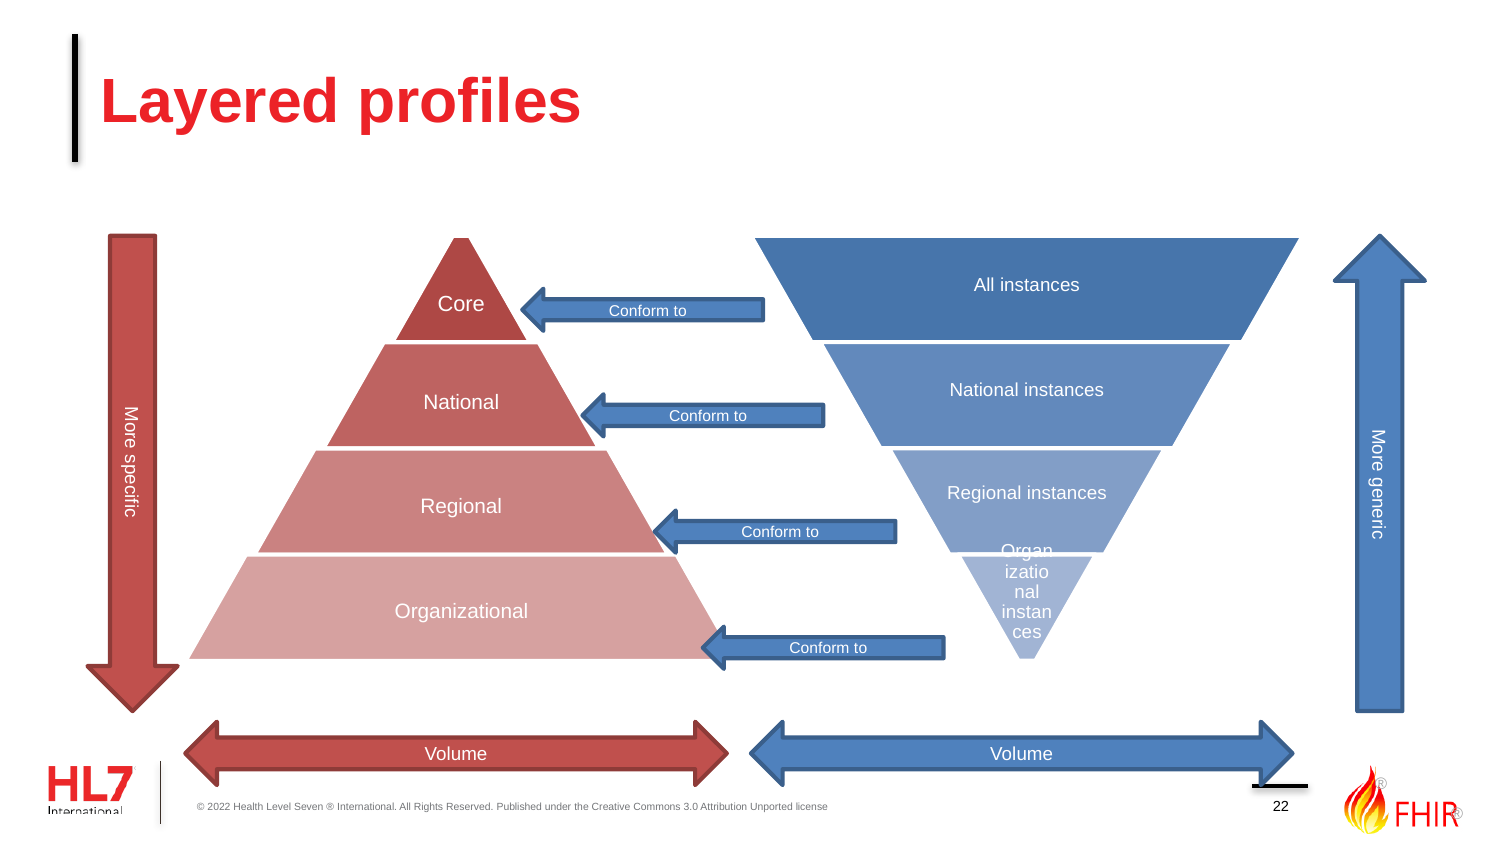

# Layered profiles
More specific
All instances
National instances
Regional instances
Organizational instances
More generic
Core
National
Regional
Organizational
Conform to
Conform to
Conform to
Conform to
Volume
Volume
22
© 2022 Health Level Seven ® International. All Rights Reserved. Published under the Creative Commons 3.0 Attribution Unported license